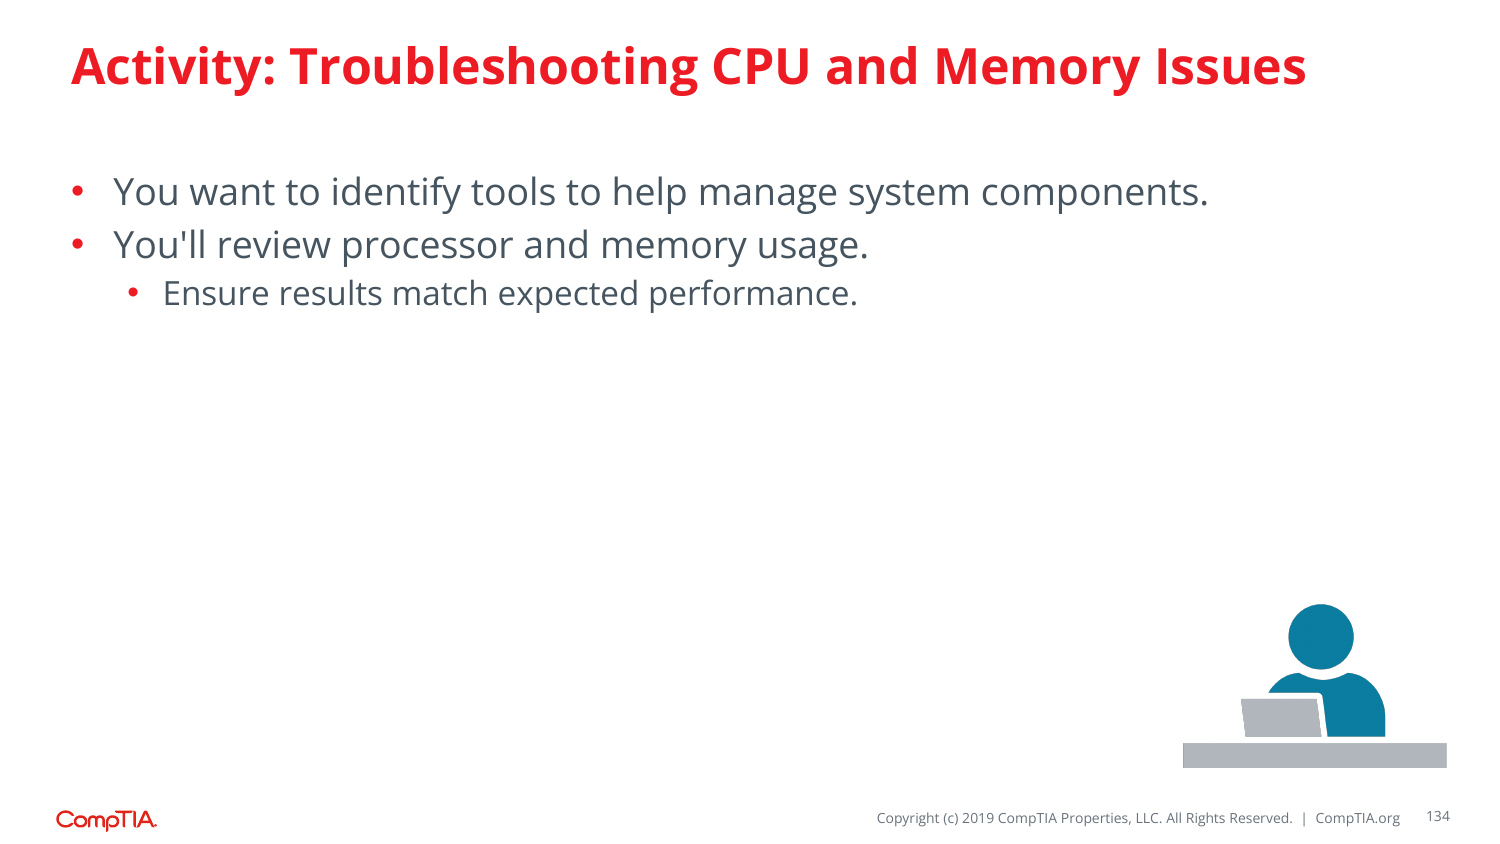

# Activity: Troubleshooting CPU and Memory Issues
You want to identify tools to help manage system components.
You'll review processor and memory usage.
Ensure results match expected performance.
134